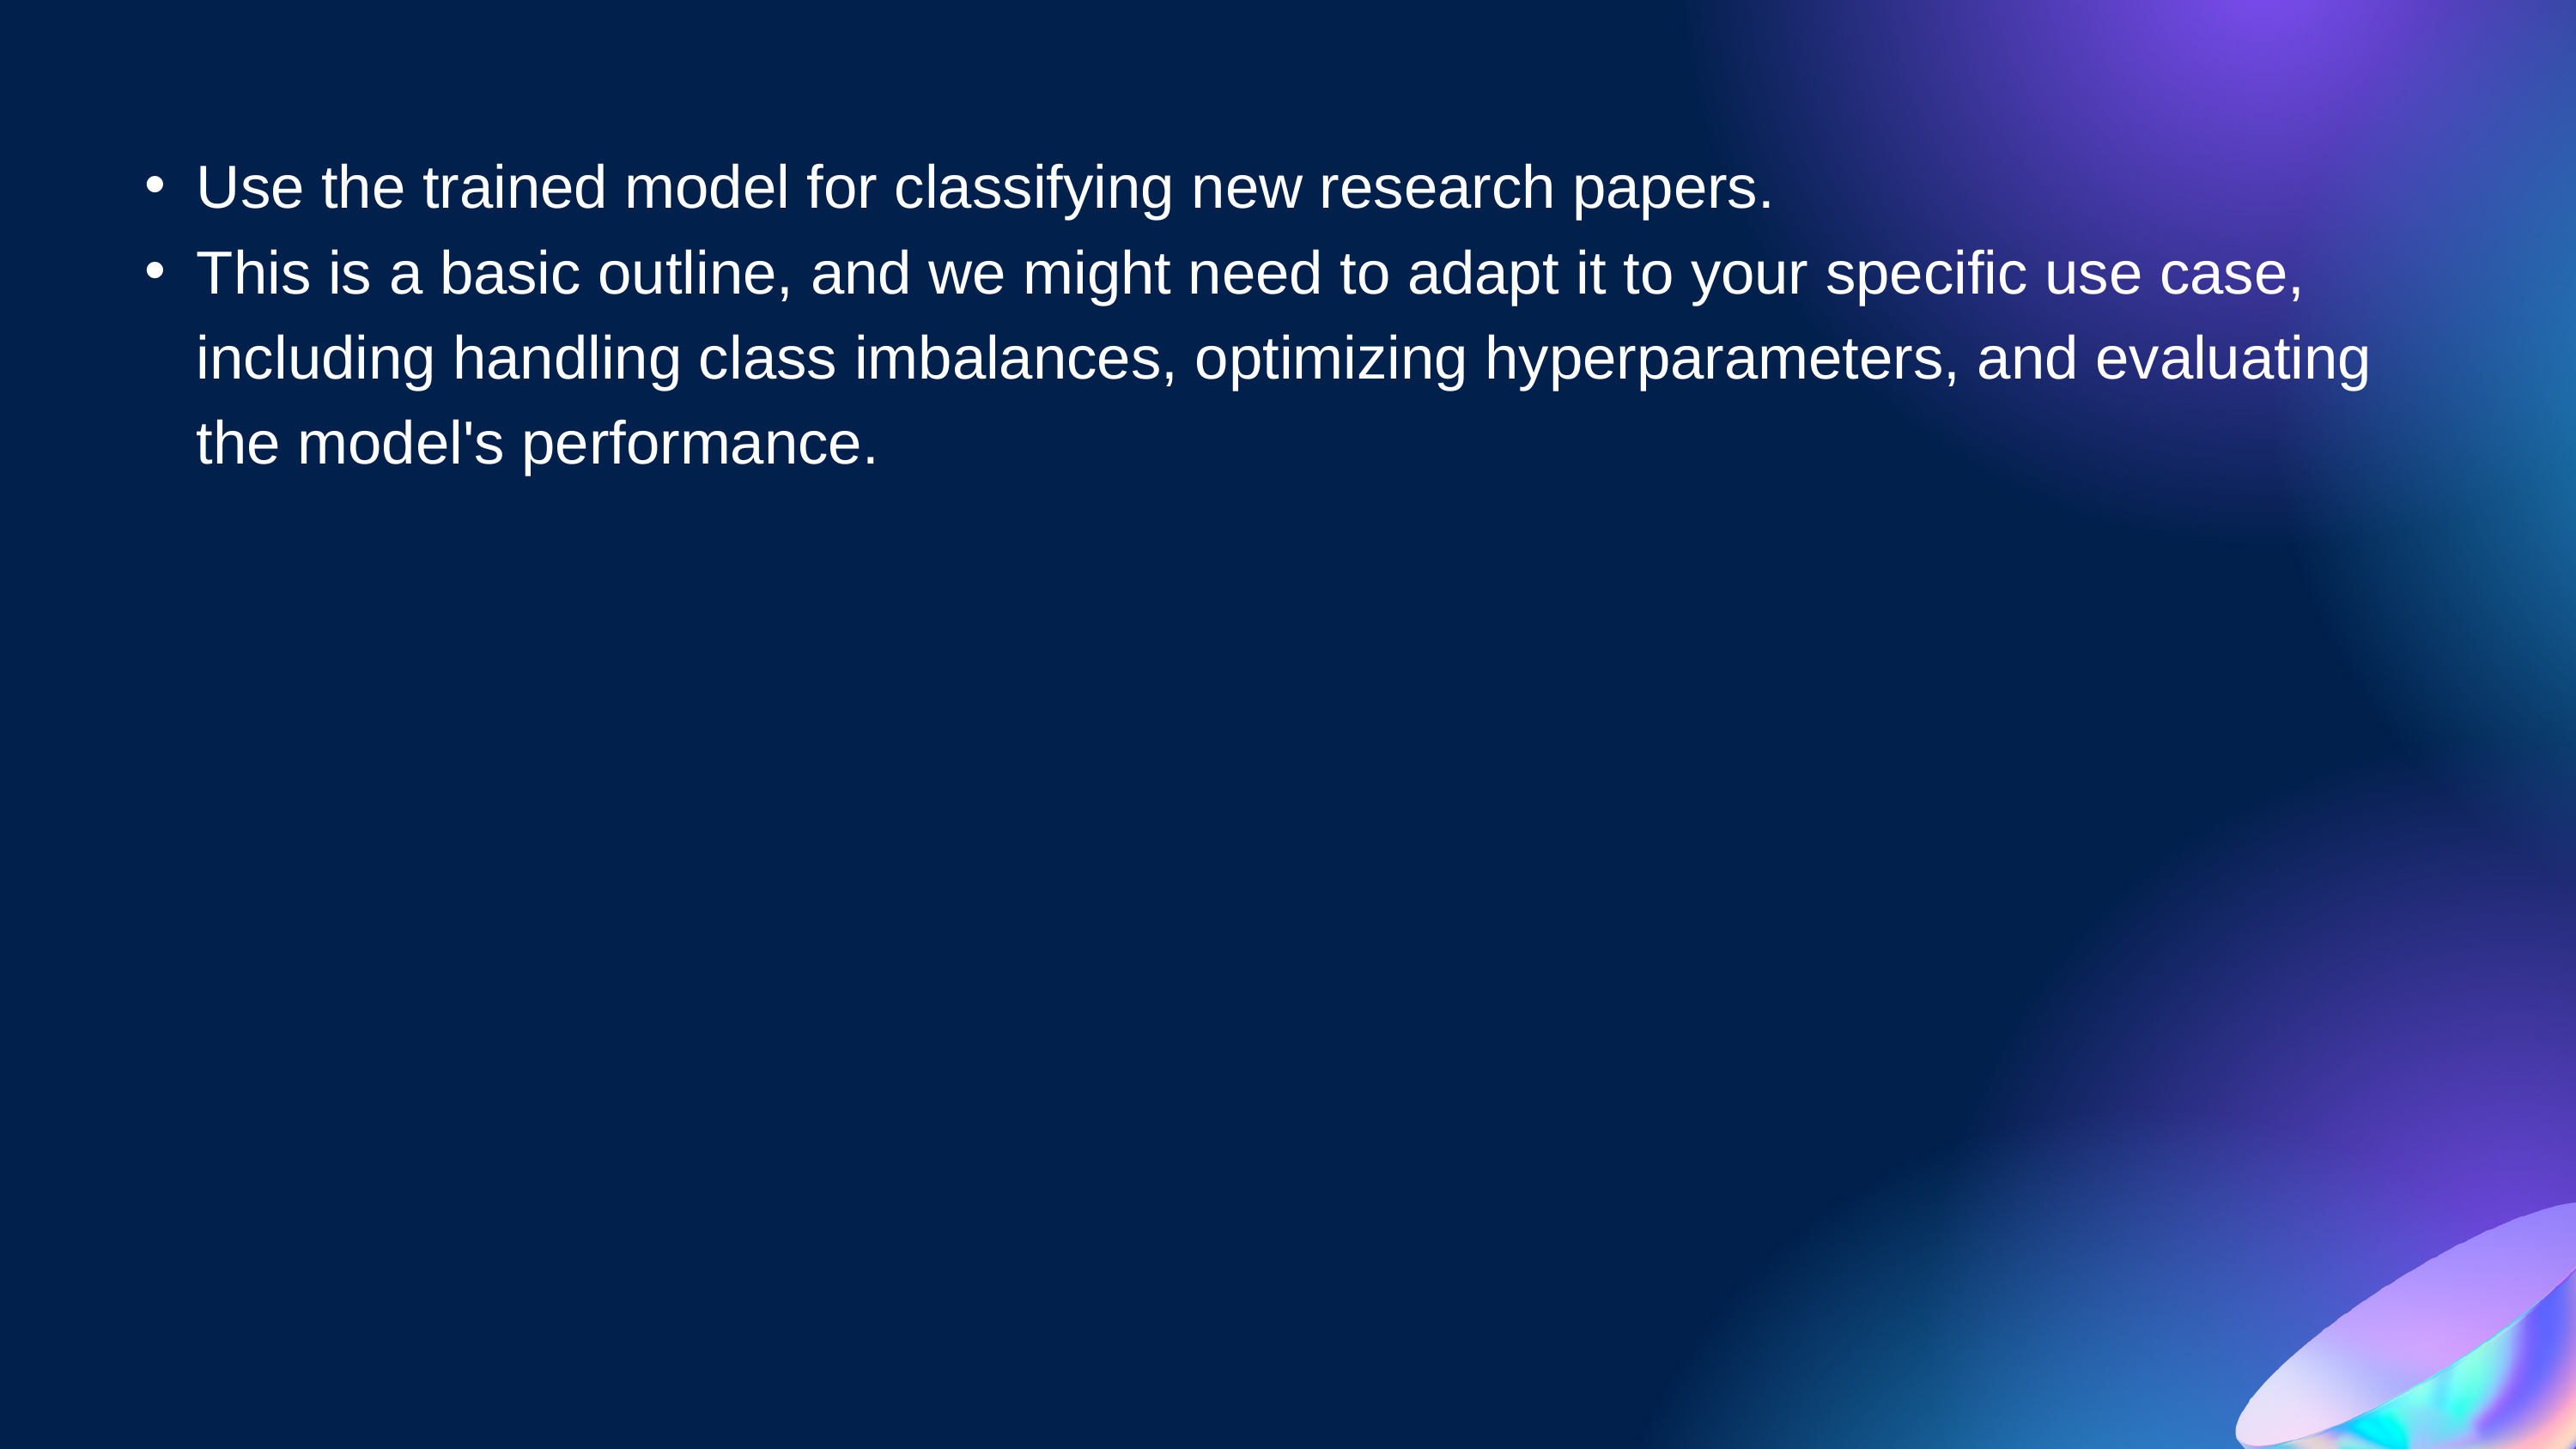

Use the trained model for classifying new research papers.
This is a basic outline, and we might need to adapt it to your specific use case, including handling class imbalances, optimizing hyperparameters, and evaluating the model's performance.